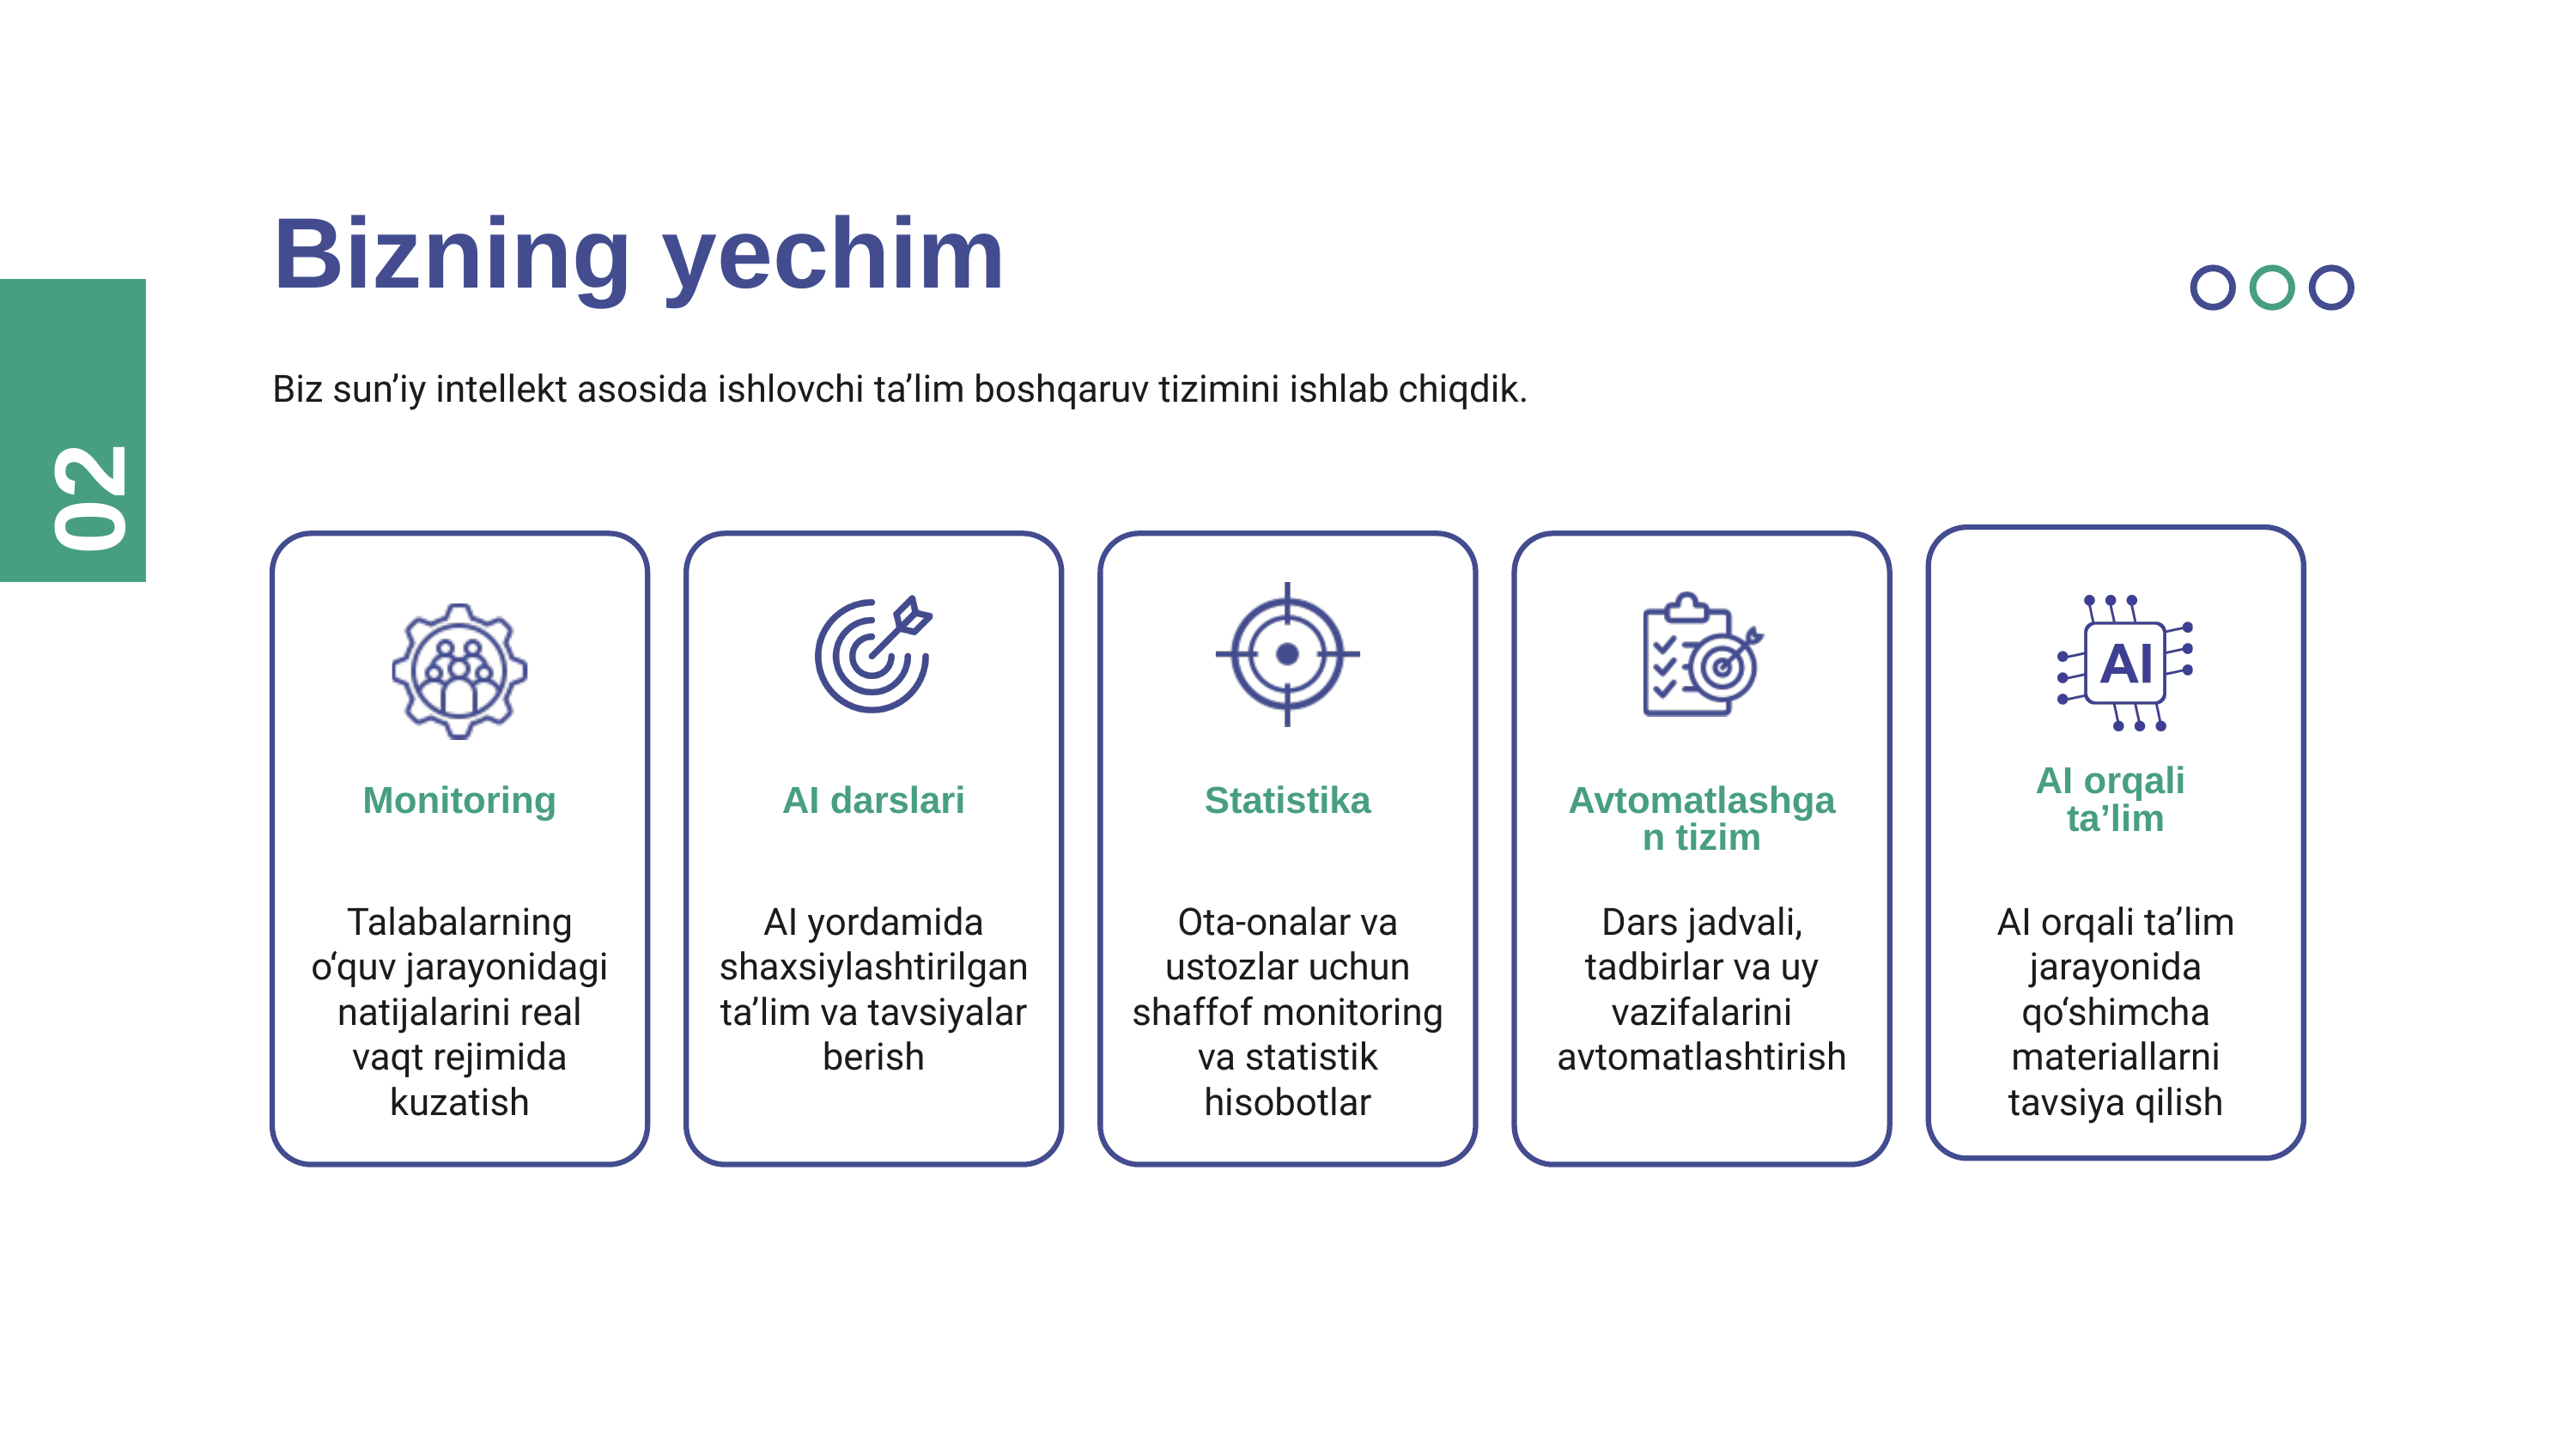

Bizning yechim

Biz sun’iy intellekt asosida ishlovchi ta’lim boshqaruv tizimini ishlab chiqdik.
02

AI orqali
ta’lim
Monitoring
AI darslari
Statistika
Avtomatlashgan tizim
Talabalarning o‘quv jarayonidagi natijalarini real vaqt rejimida kuzatish

AI yordamida shaxsiylashtirilgan ta’lim va tavsiyalar berish

Ota-onalar va ustozlar uchun shaffof monitoring va statistik hisobotlar

Dars jadvali, tadbirlar va uy vazifalarini avtomatlashtirish

AI orqali ta’lim jarayonida qo‘shimcha materiallarni tavsiya qilish